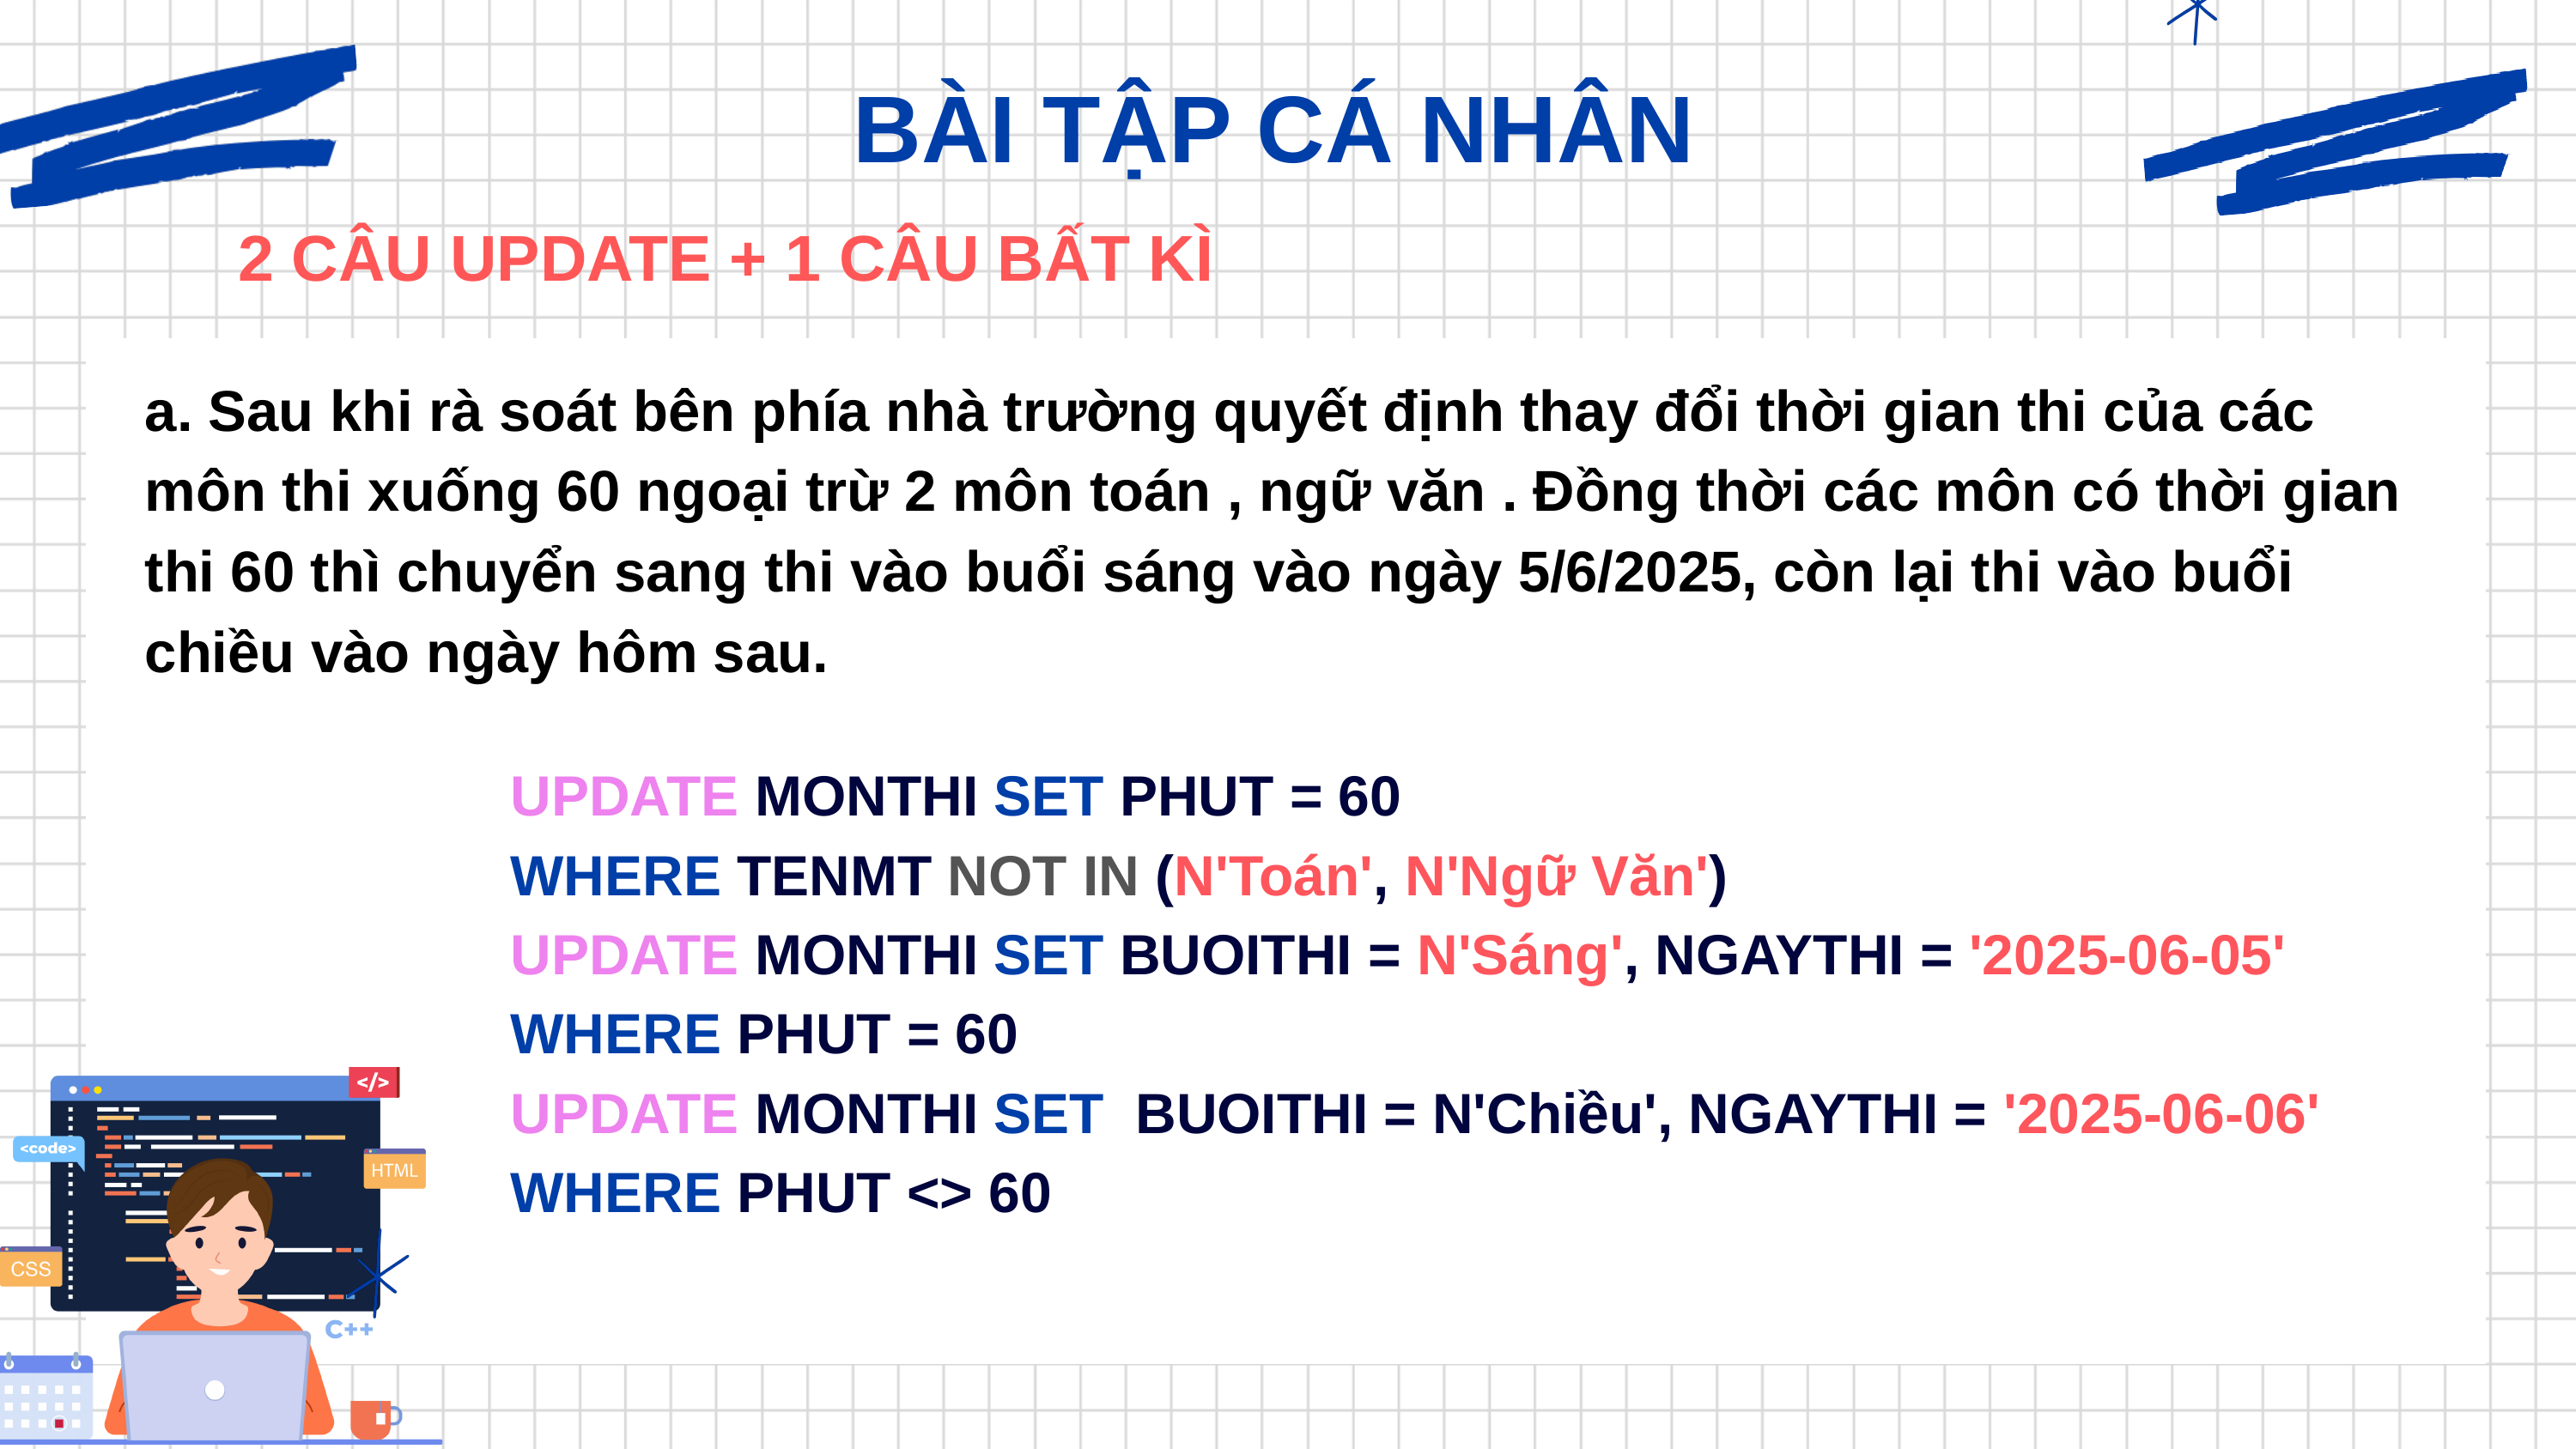

BÀI TẬP CÁ NHÂN

2 CÂU UPDATE + 1 CÂU BẤT KÌ

a. Sau khi rà soát bên phía nhà trường quyết định thay đổi thời gian thi của các môn thi xuống 60 ngoại trừ 2 môn toán , ngữ văn . Đồng thời các môn có thời gian thi 60 thì chuyển sang thi vào buổi sáng vào ngày 5/6/2025, còn lại thi vào buổi chiều vào ngày hôm sau.
UPDATE MONTHI SET PHUT = 60
WHERE TENMT NOT IN (N'Toán', N'Ngữ Văn')
UPDATE MONTHI SET BUOITHI = N'Sáng', NGAYTHI = '2025-06-05'
WHERE PHUT = 60
UPDATE MONTHI SET  BUOITHI = N'Chiều', NGAYTHI = '2025-06-06'
WHERE PHUT <> 60